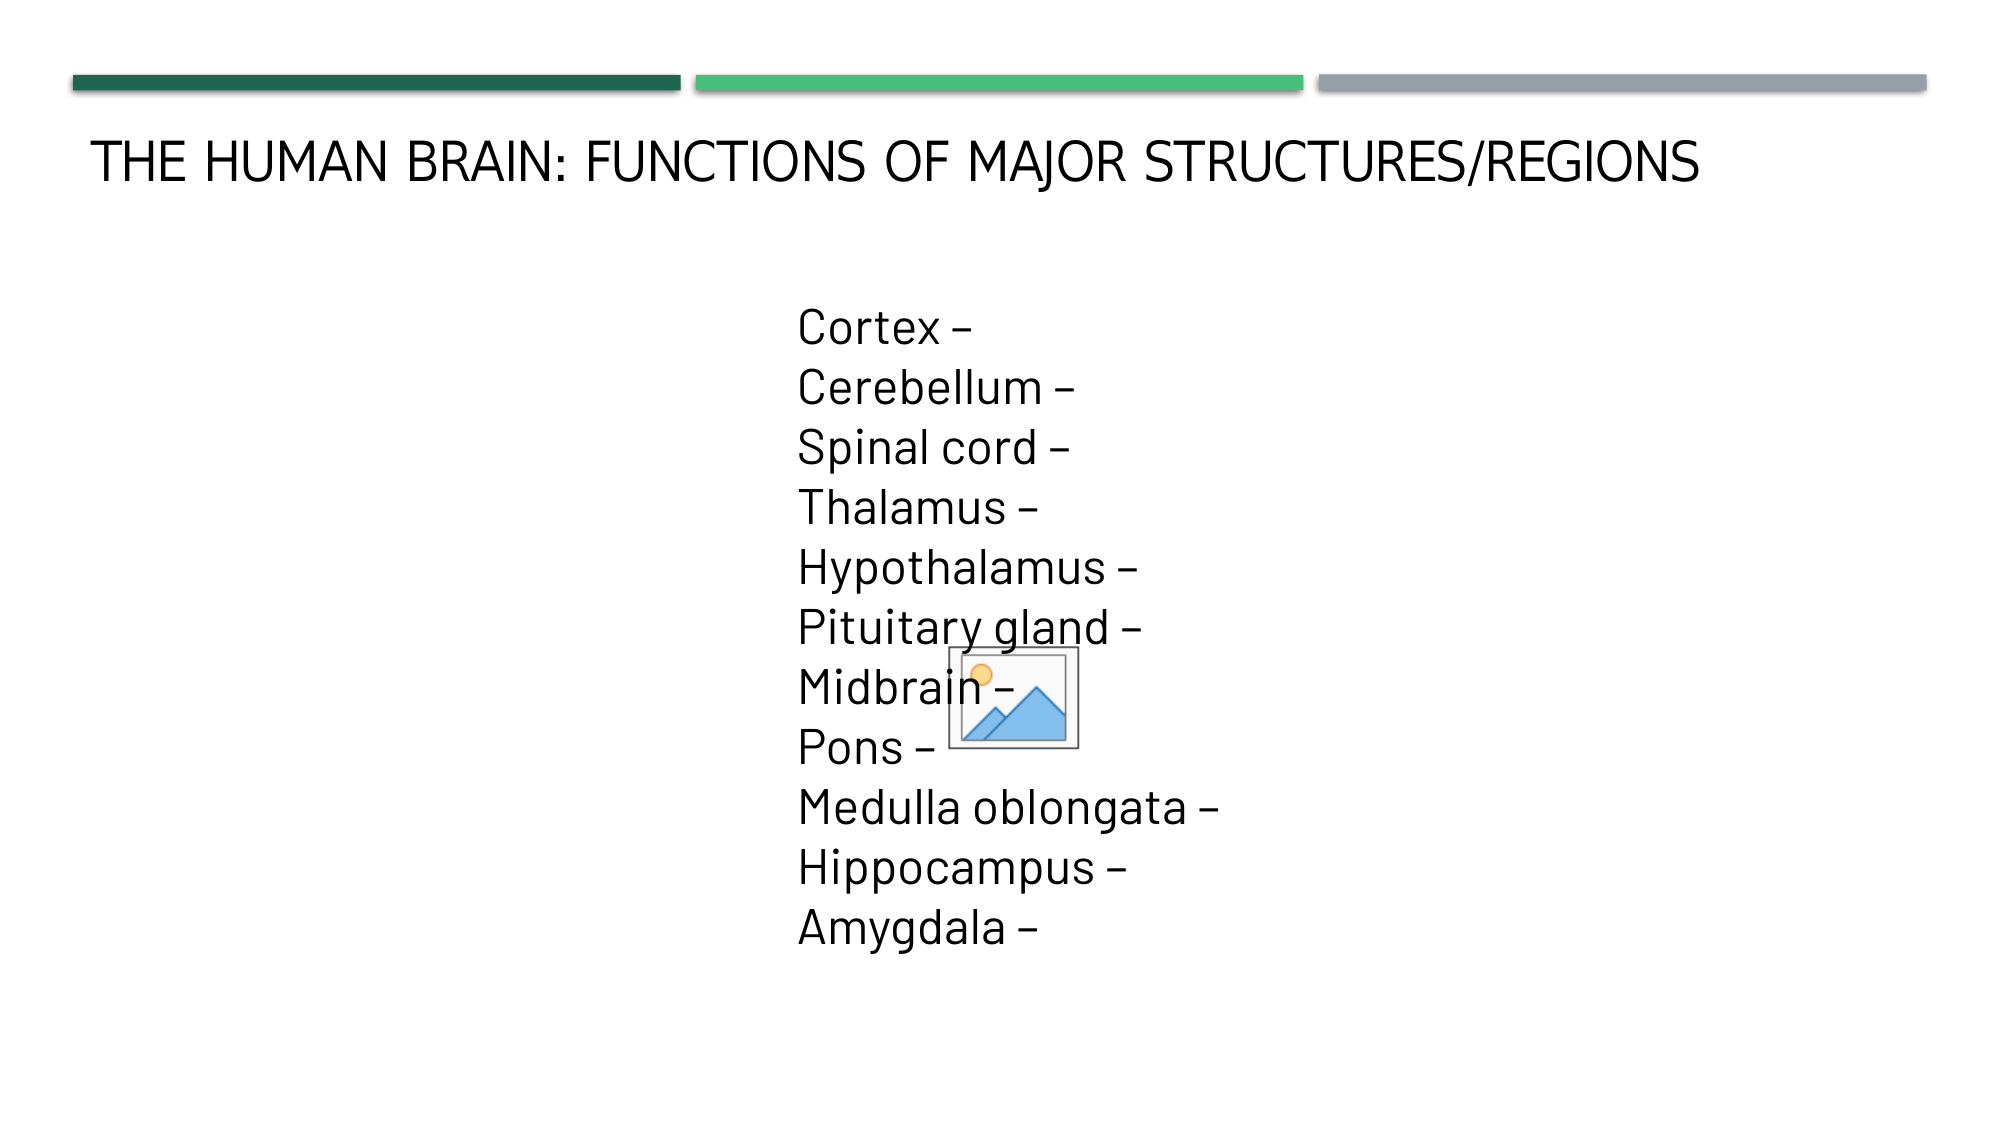

the human Brain: Functions of Major Structures/Regions
Cortex –
Cerebellum –
Spinal cord –
Thalamus –
Hypothalamus –
Pituitary gland –
Midbrain –
Pons –
Medulla oblongata –
Hippocampus –
Amygdala –